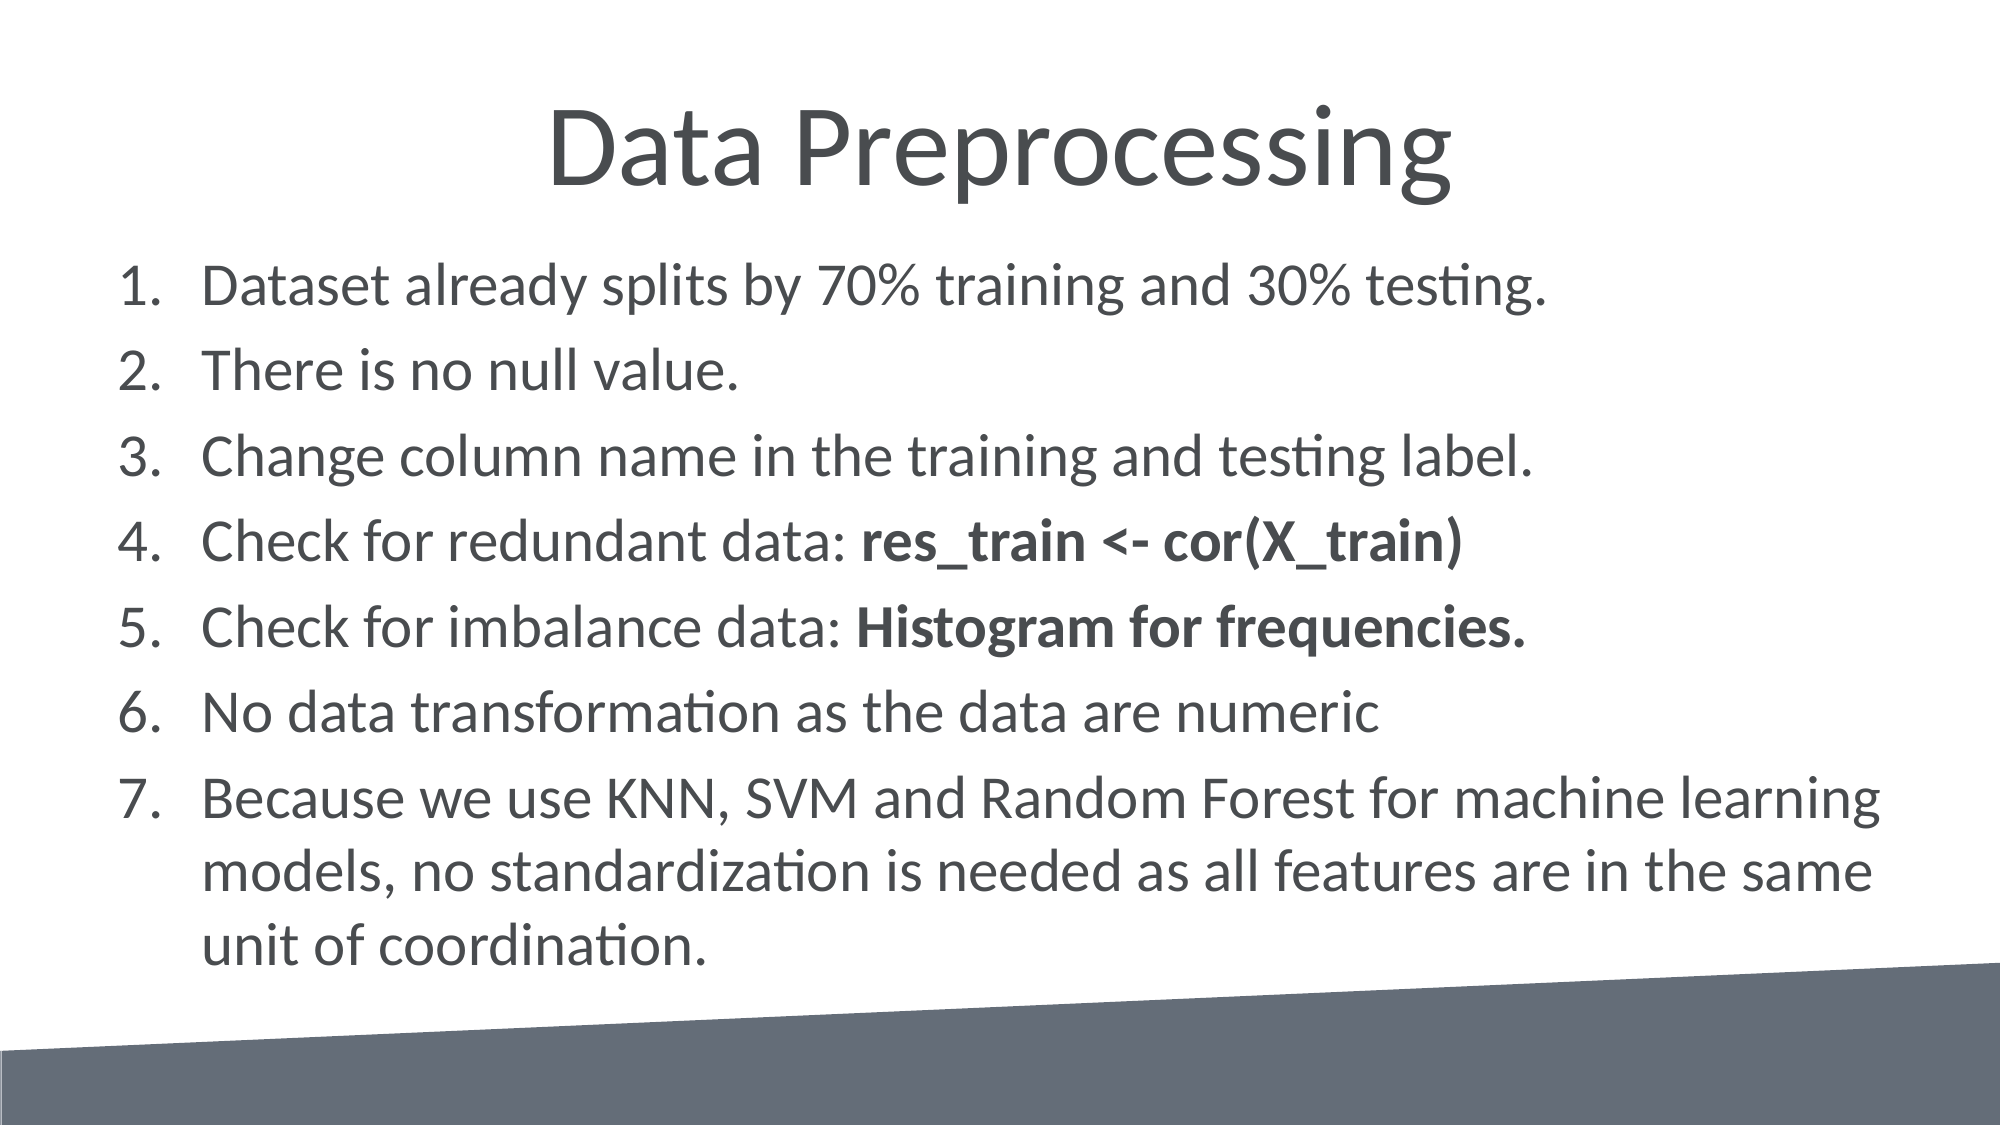

# Data Preprocessing
Dataset already splits by 70% training and 30% testing.
There is no null value.
Change column name in the training and testing label.
Check for redundant data: res_train <- cor(X_train)
Check for imbalance data: Histogram for frequencies.
No data transformation as the data are numeric
Because we use KNN, SVM and Random Forest for machine learning models, no standardization is needed as all features are in the same unit of coordination.